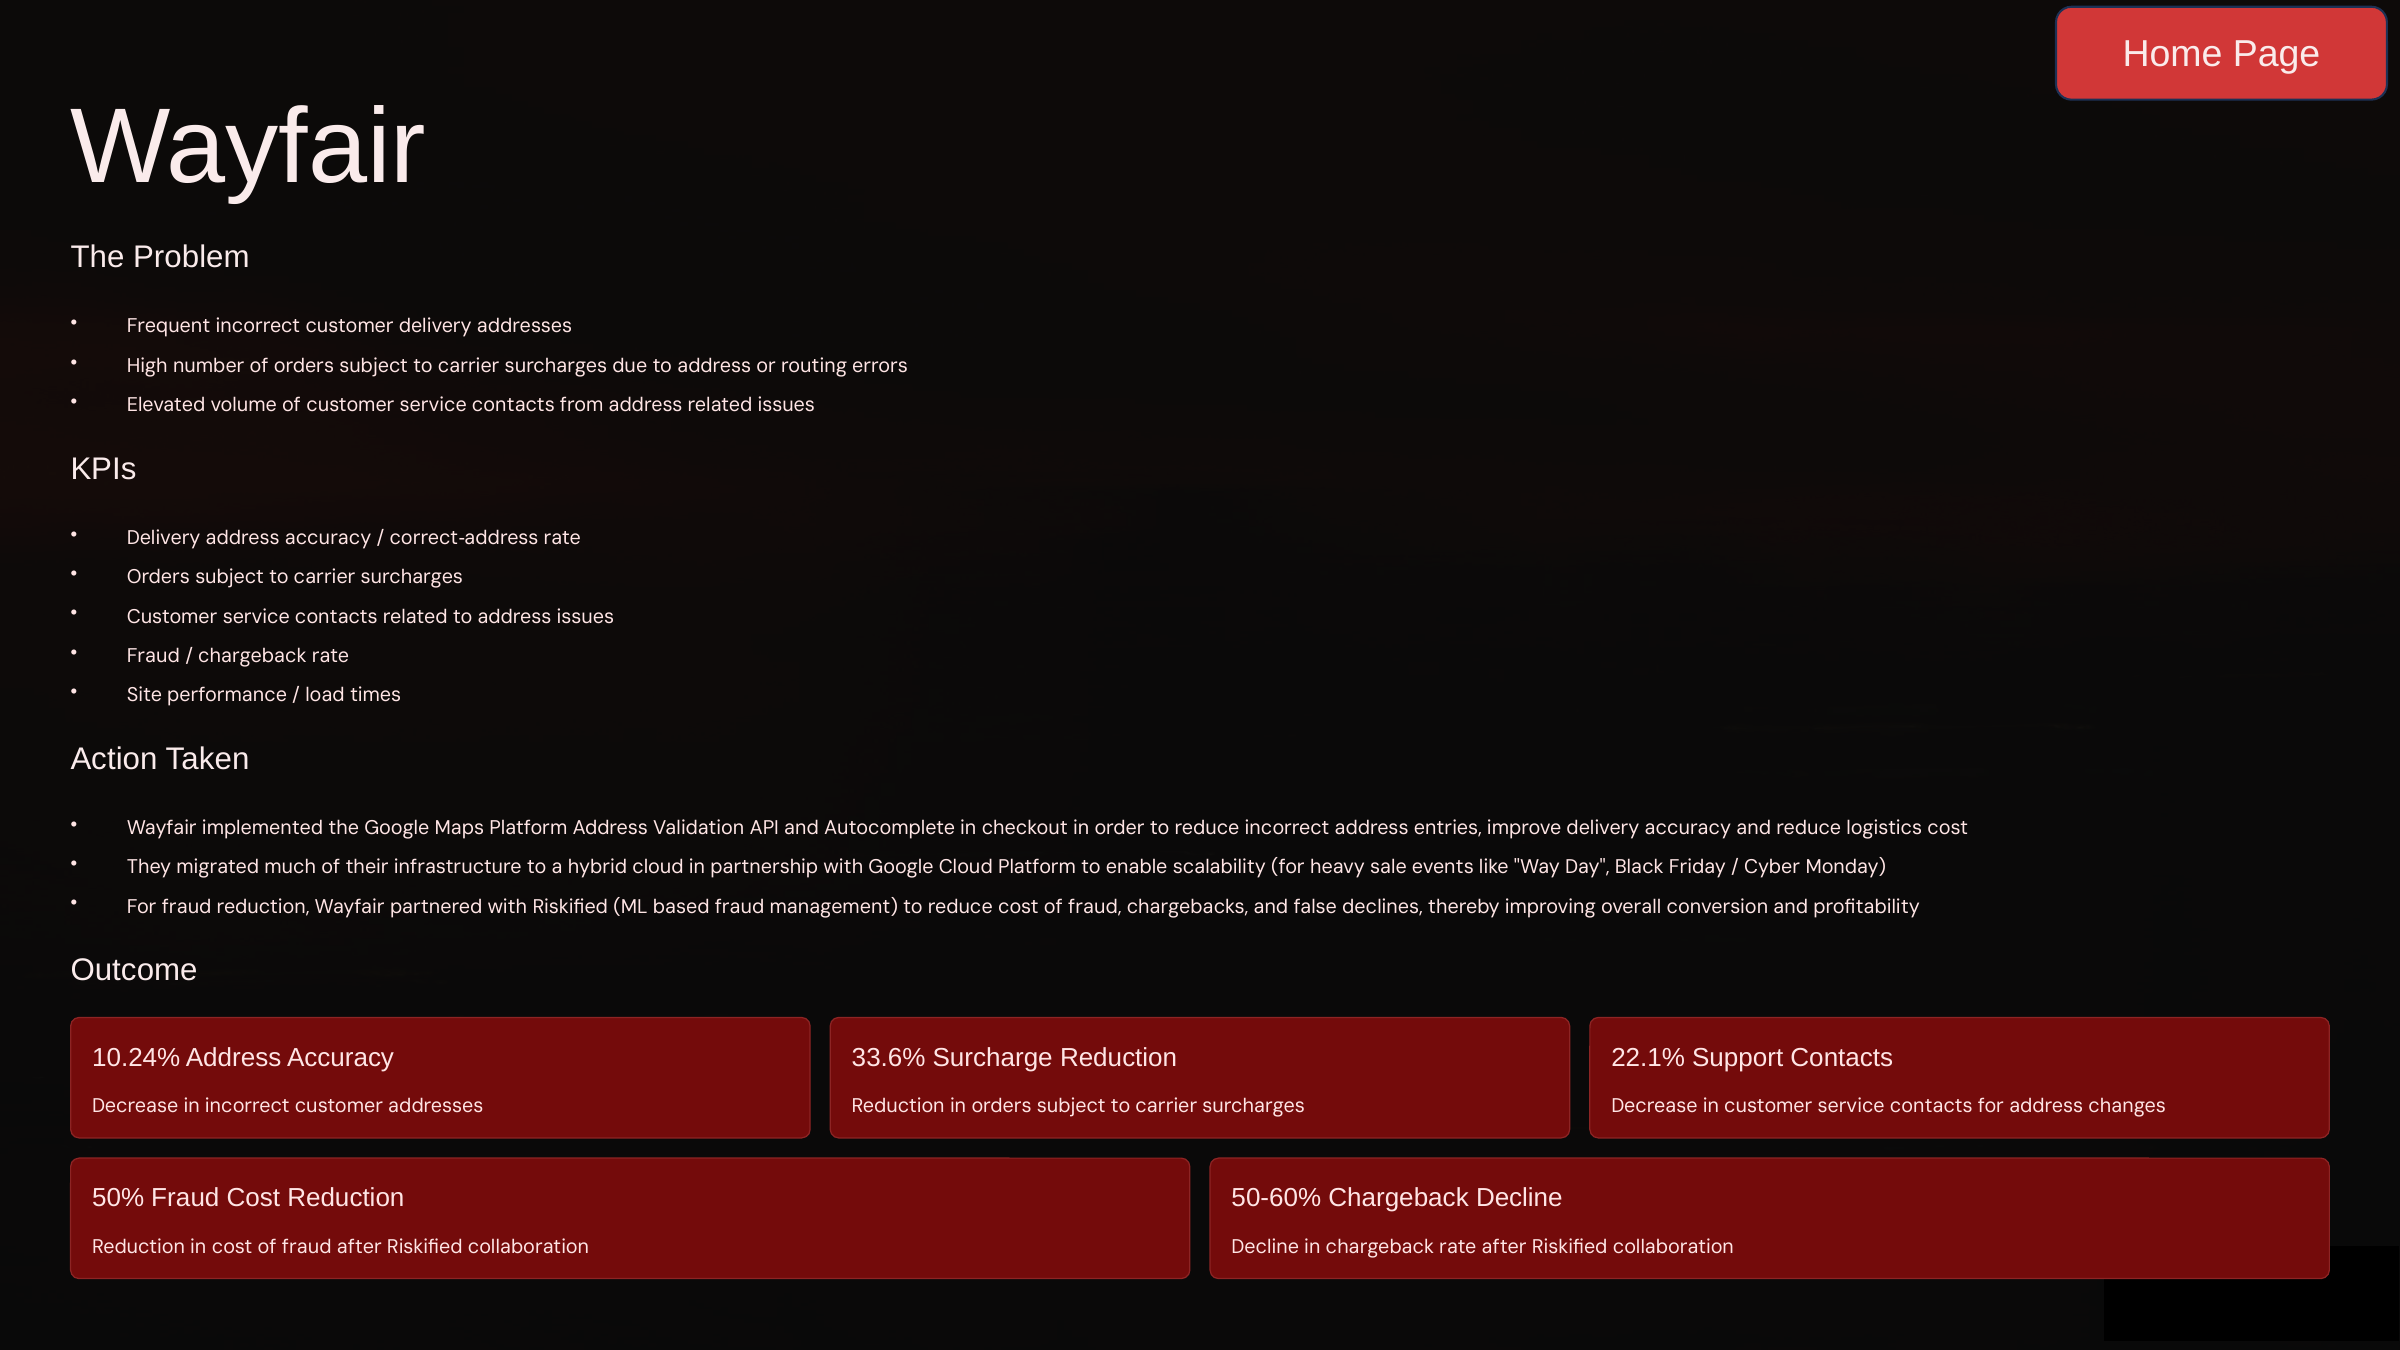

Home Page
Wayfair
The Problem
Frequent incorrect customer delivery addresses
High number of orders subject to carrier surcharges due to address or routing errors
Elevated volume of customer service contacts from address related issues
KPIs
Delivery address accuracy / correct‑address rate
Orders subject to carrier surcharges
Customer service contacts related to address issues
Fraud / chargeback rate
Site performance / load times
Action Taken
Wayfair implemented the Google Maps Platform Address Validation API and Autocomplete in checkout in order to reduce incorrect address entries, improve delivery accuracy and reduce logistics cost
They migrated much of their infrastructure to a hybrid cloud in partnership with Google Cloud Platform to enable scalability (for heavy sale events like "Way Day", Black Friday / Cyber Monday)
For fraud reduction, Wayfair partnered with Riskified (ML based fraud management) to reduce cost of fraud, chargebacks, and false declines, thereby improving overall conversion and profitability
Outcome

10.24% Address Accuracy
33.6% Surcharge Reduction
22.1% Support Contacts
Decrease in incorrect customer addresses
Reduction in orders subject to carrier surcharges
Decrease in customer service contacts for address changes

50% Fraud Cost Reduction
50-60% Chargeback Decline
Reduction in cost of fraud after Riskified collaboration
Decline in chargeback rate after Riskified collaboration